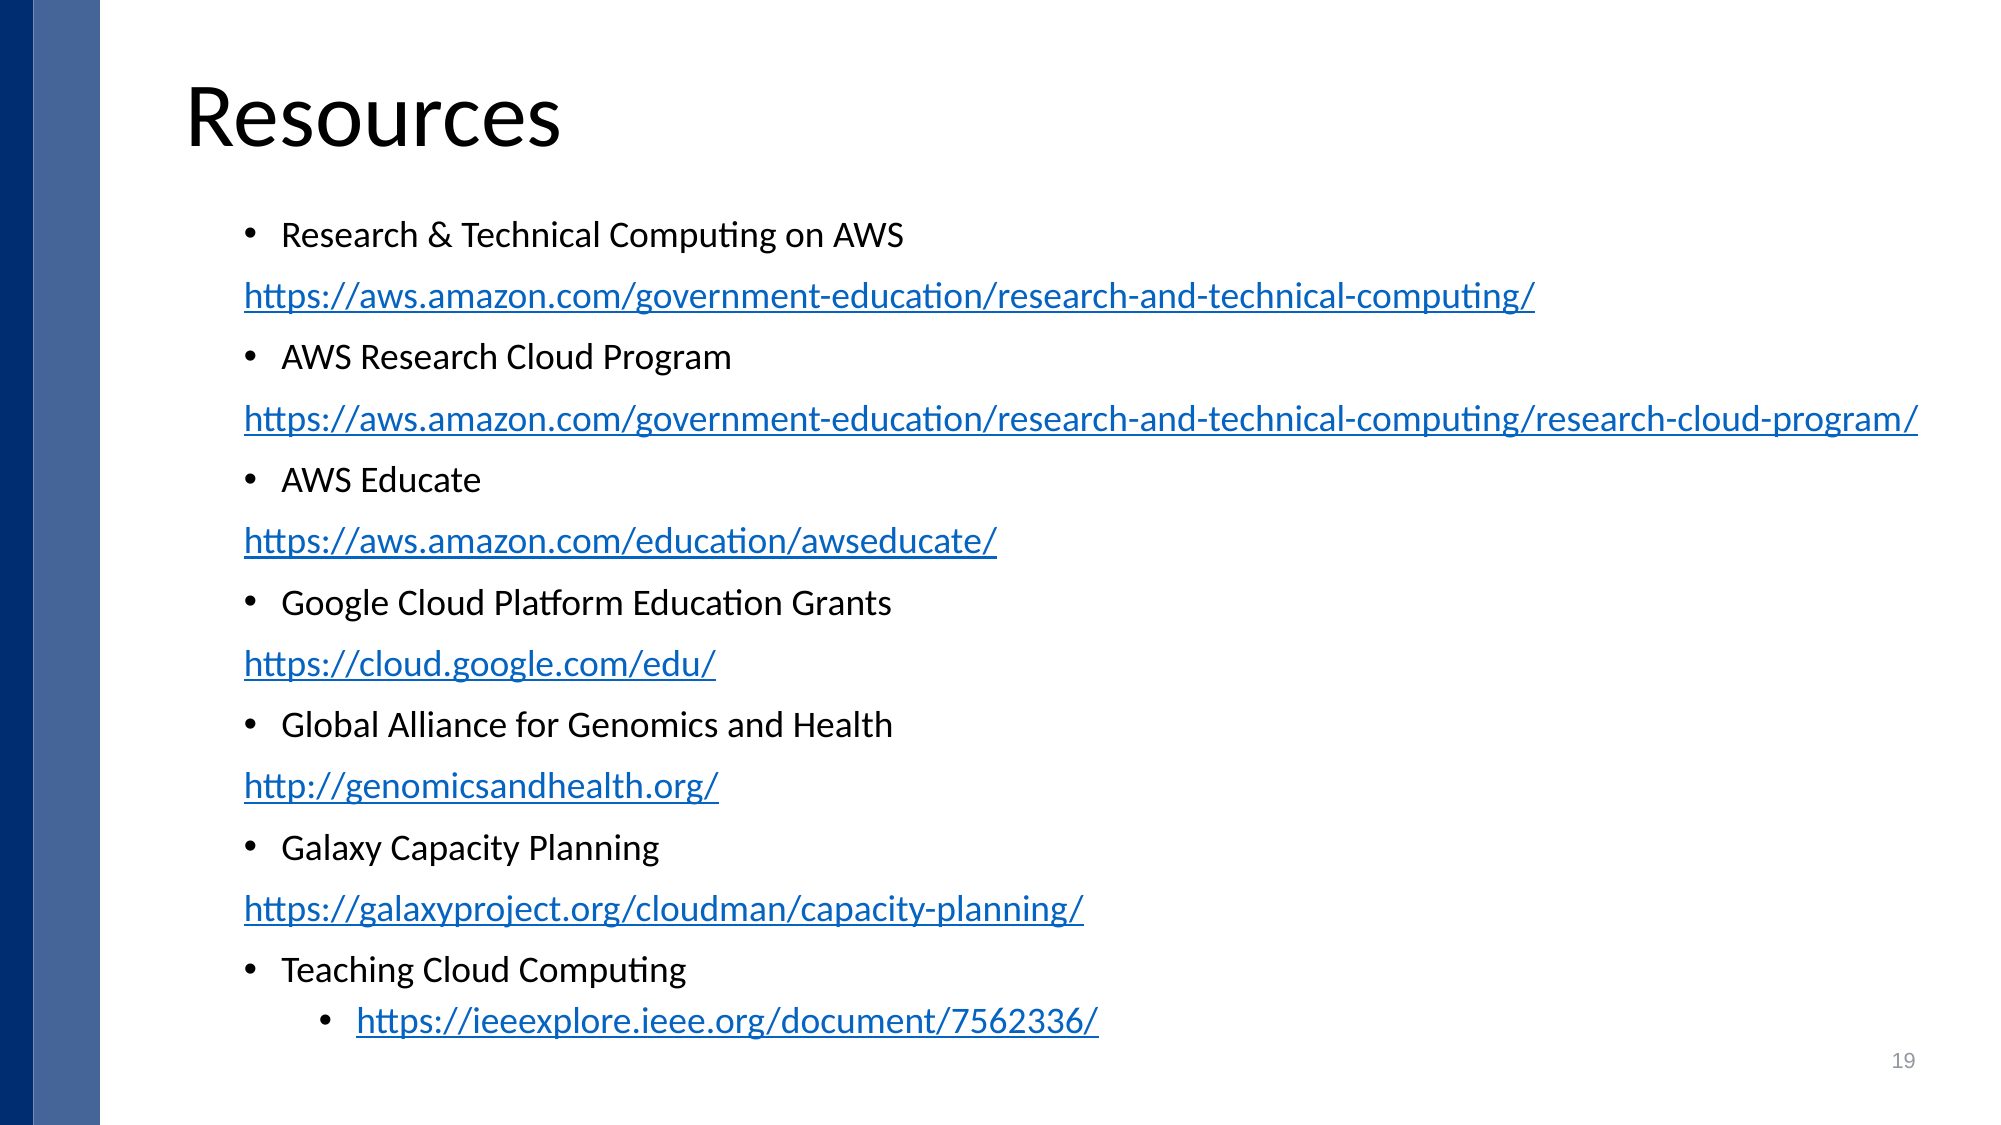

# Resources
Research & Technical Computing on AWS
https://aws.amazon.com/government-education/research-and-technical-computing/
AWS Research Cloud Program
https://aws.amazon.com/government-education/research-and-technical-computing/research-cloud-program/
AWS Educate
https://aws.amazon.com/education/awseducate/
Google Cloud Platform Education Grants
https://cloud.google.com/edu/
Global Alliance for Genomics and Health
http://genomicsandhealth.org/
Galaxy Capacity Planning
https://galaxyproject.org/cloudman/capacity-planning/
Teaching Cloud Computing
https://ieeexplore.ieee.org/document/7562336/

19